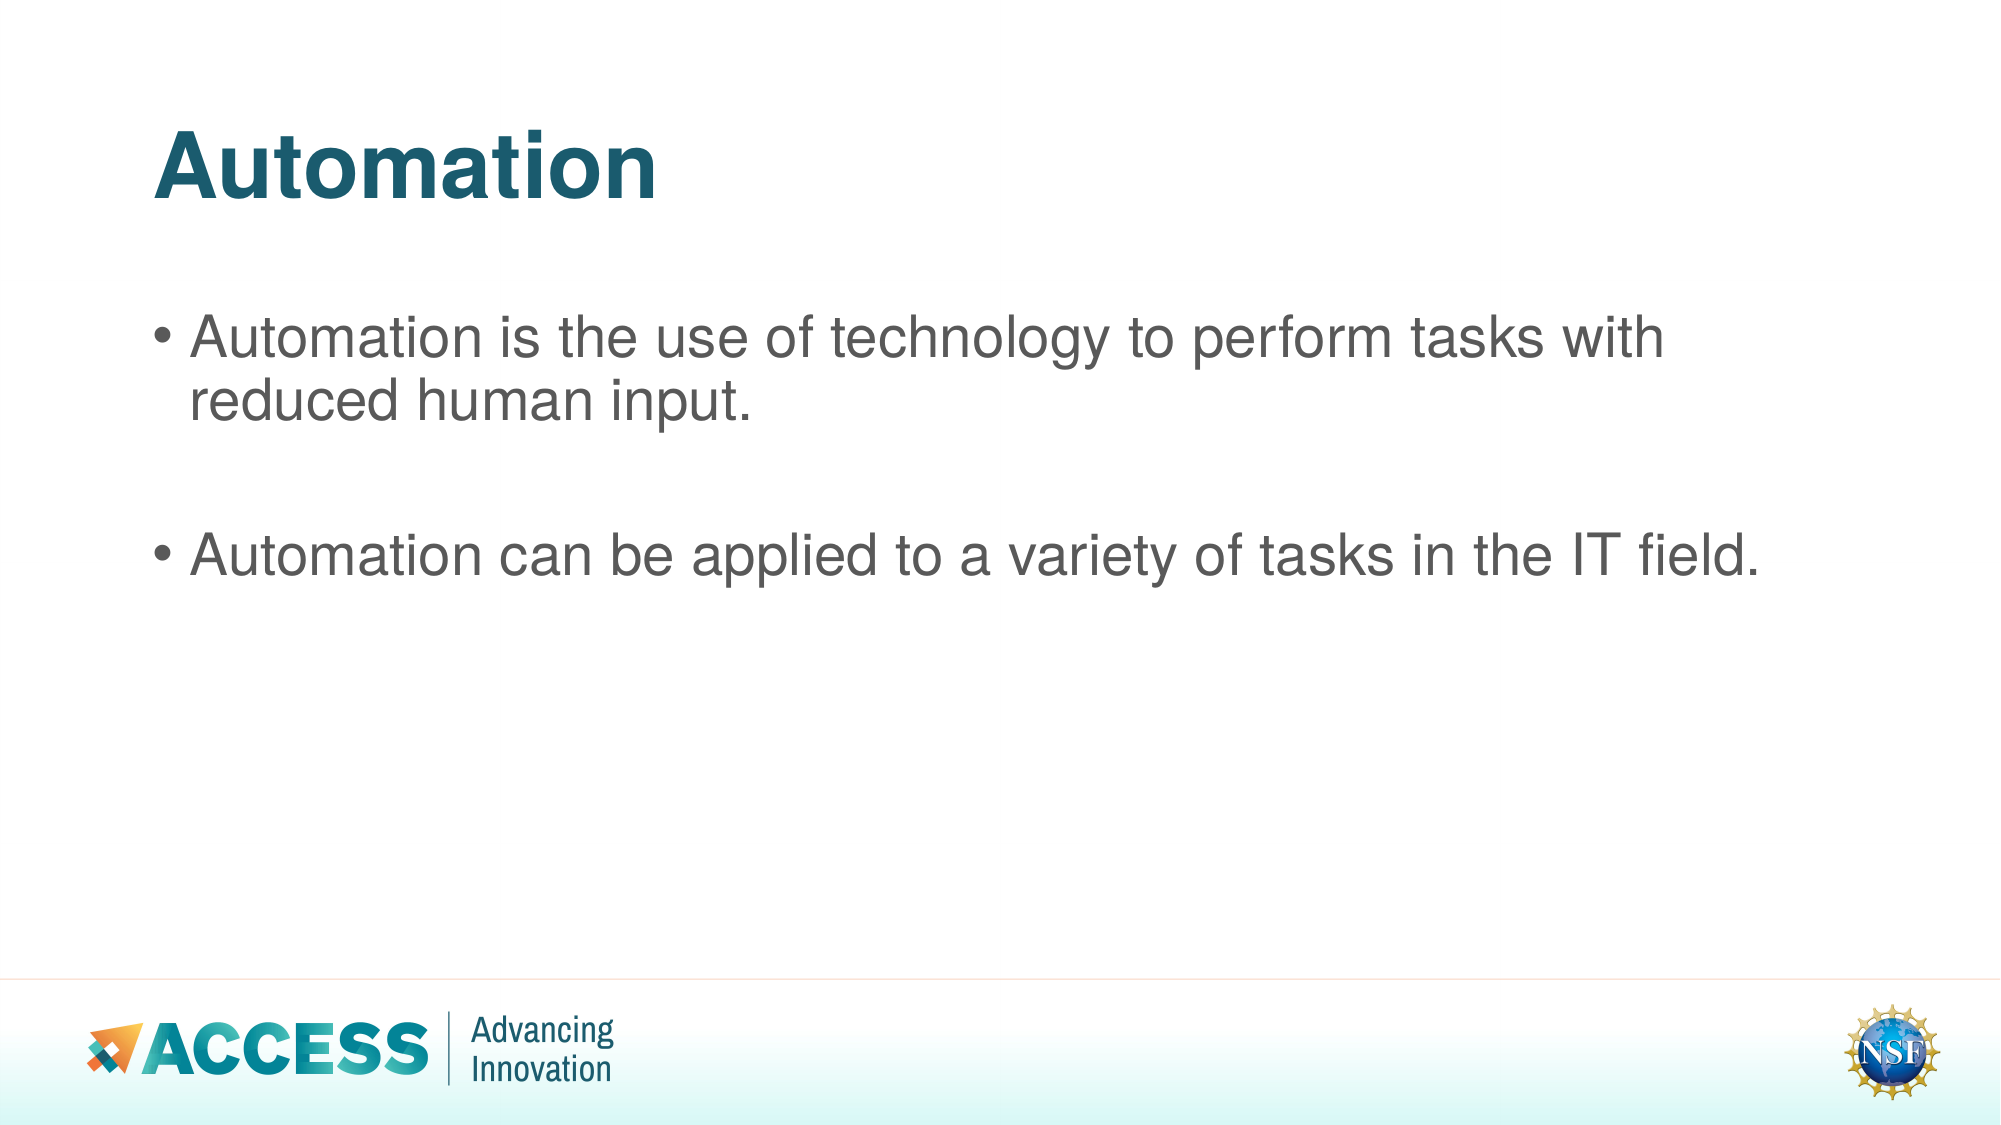

# Automation
Automation is the use of technology to perform tasks with reduced human input.

Automation can be applied to a variety of tasks in the IT field.